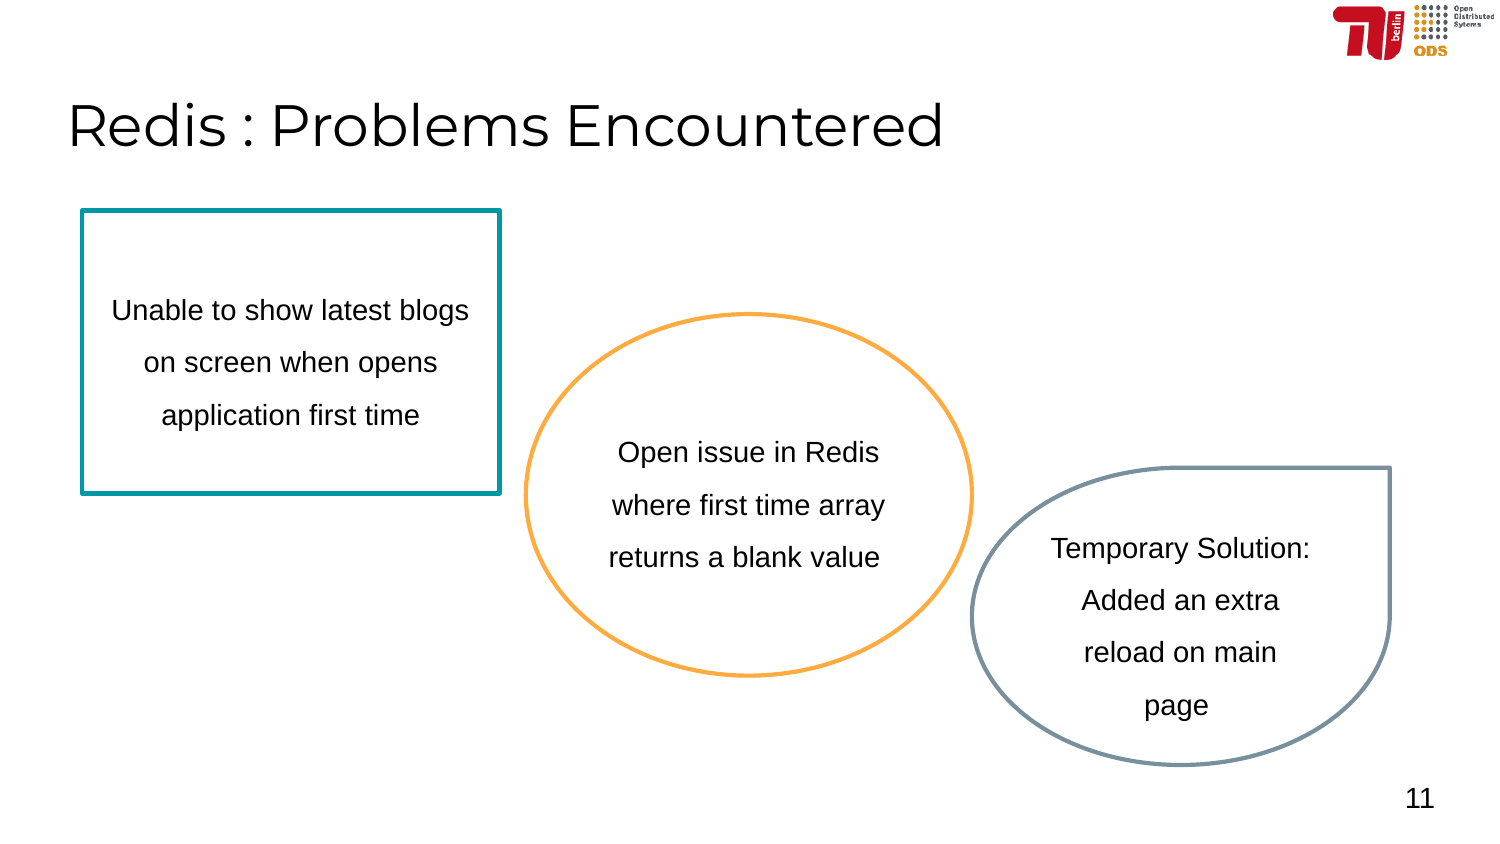

# Redis : Problems Encountered

Unable to show latest blogs on screen when opens application first time
Open issue in Redis where first time array returns a blank value
Temporary Solution: Added an extra reload on main page
11